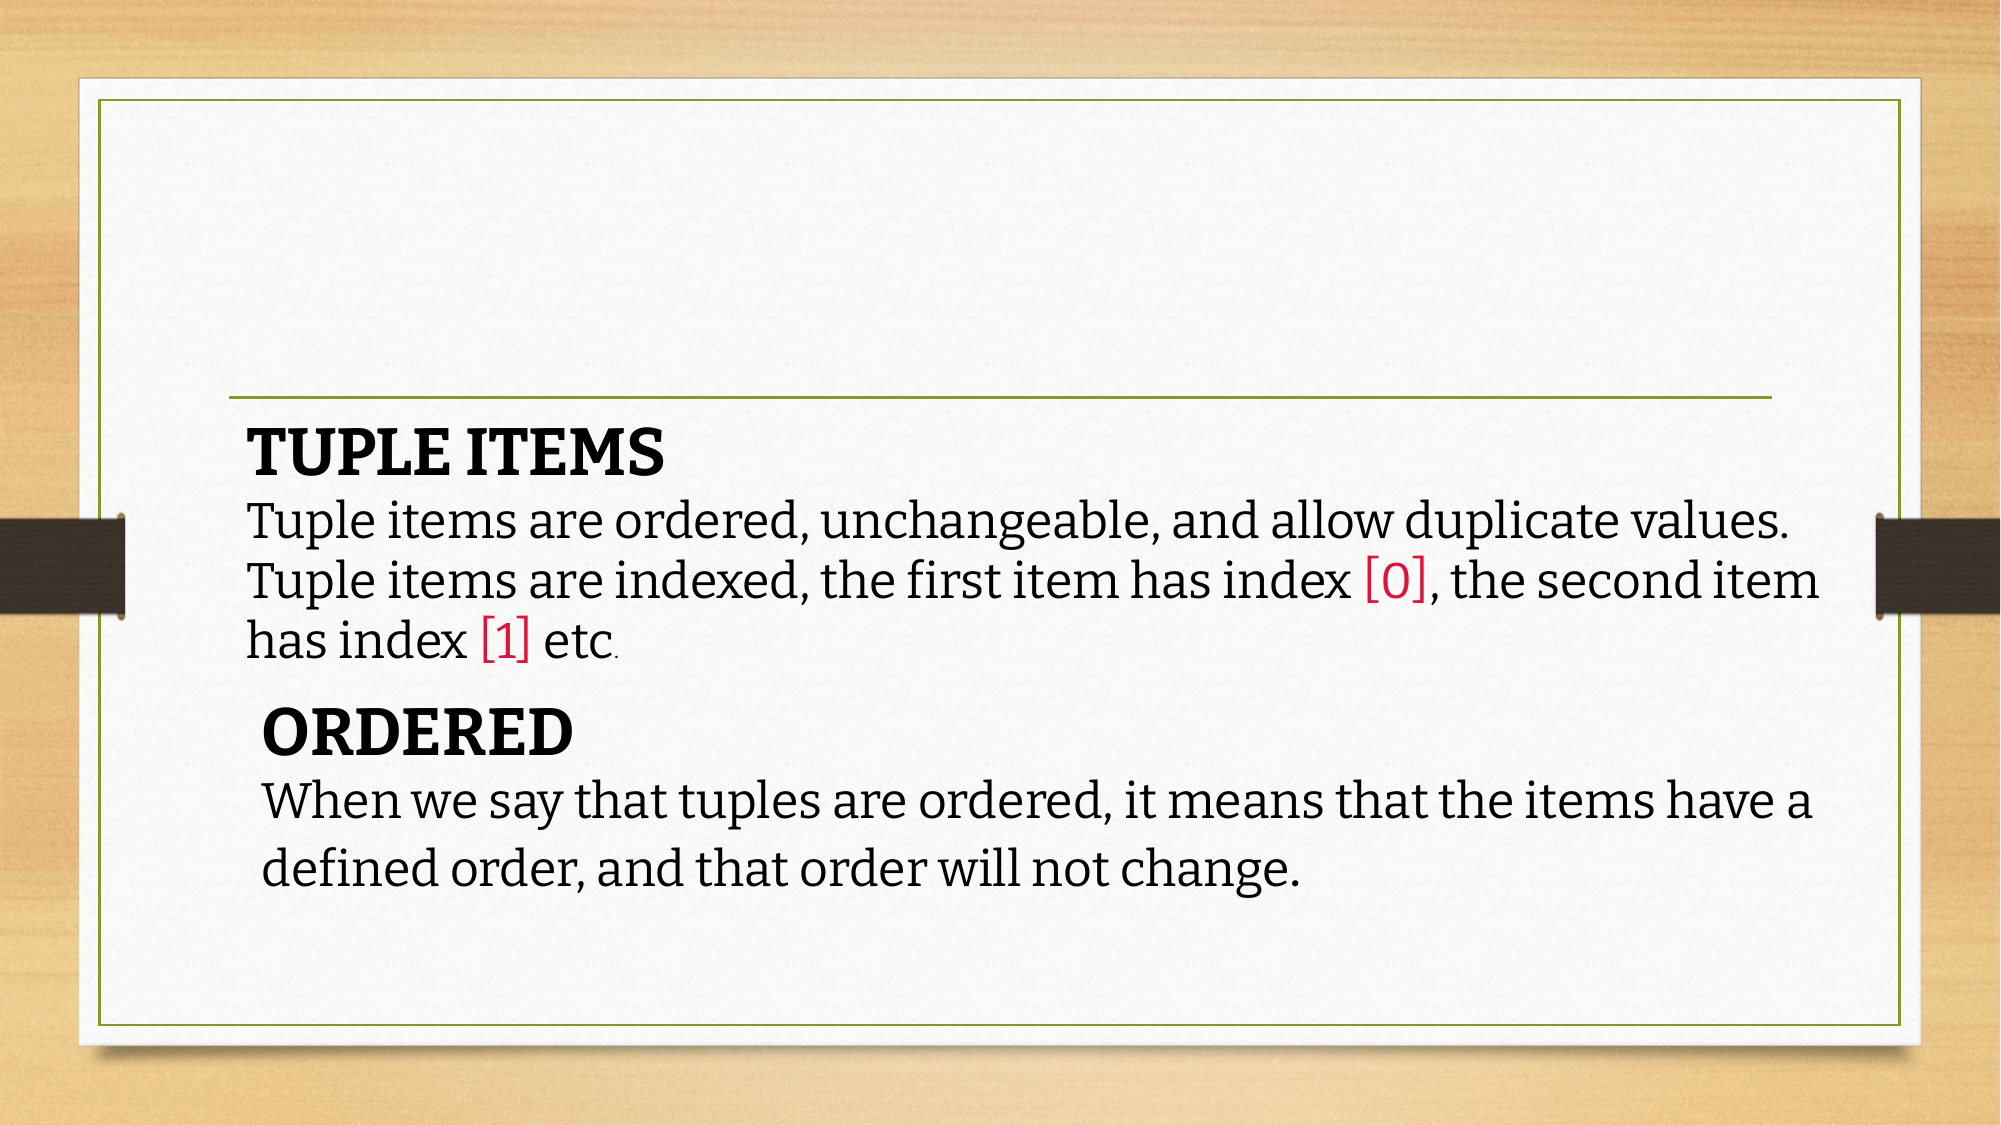

#
TUPLE ITEMS
Tuple items are ordered, unchangeable, and allow duplicate values.
Tuple items are indexed, the first item has index [0], the second item has index [1] etc.
ORDERED
When we say that tuples are ordered, it means that the items have a defined order, and that order will not change.